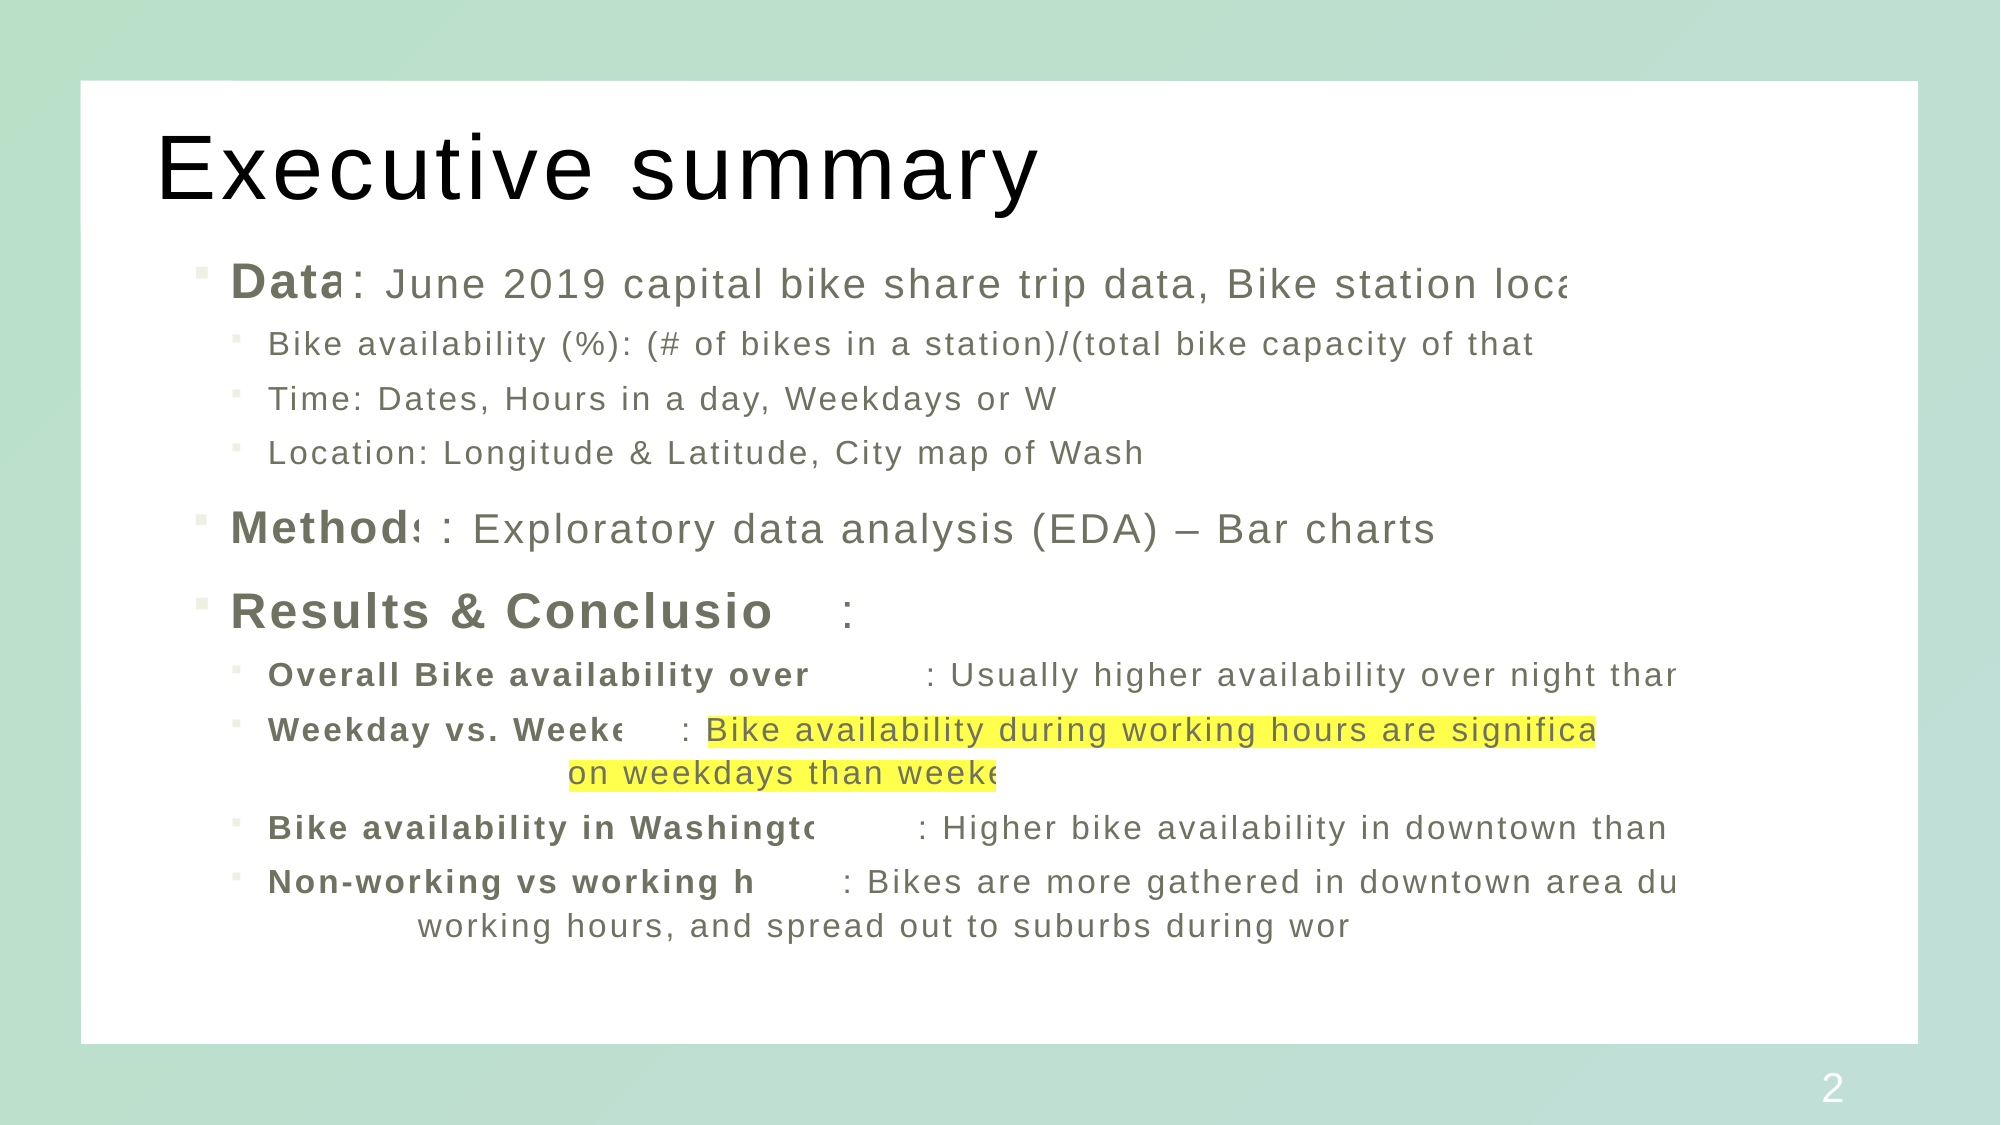

# Executive summary
Data: June 2019 capital bike share trip data, Bike station location data
Bike availability (%): (# of bikes in a station)/(total bike capacity of that station) * 100%
Time: Dates, Hours in a day, Weekdays or Weekends
Location: Longitude & Latitude, City map of Washington DC
Methods: Exploratory data analysis (EDA) – Bar charts & Maps
Results & Conclusions:
Overall Bike availability over a day: Usually higher availability over night than daytime
Weekday vs. Weekend: Bike availability during working hours are significantly higher 		on weekdays than weekends
Bike availability in Washington DC: Higher bike availability in downtown than suburbs
Non-working vs working hours: Bikes are more gathered in downtown area during non-	working hours, and spread out to suburbs during working hours

2